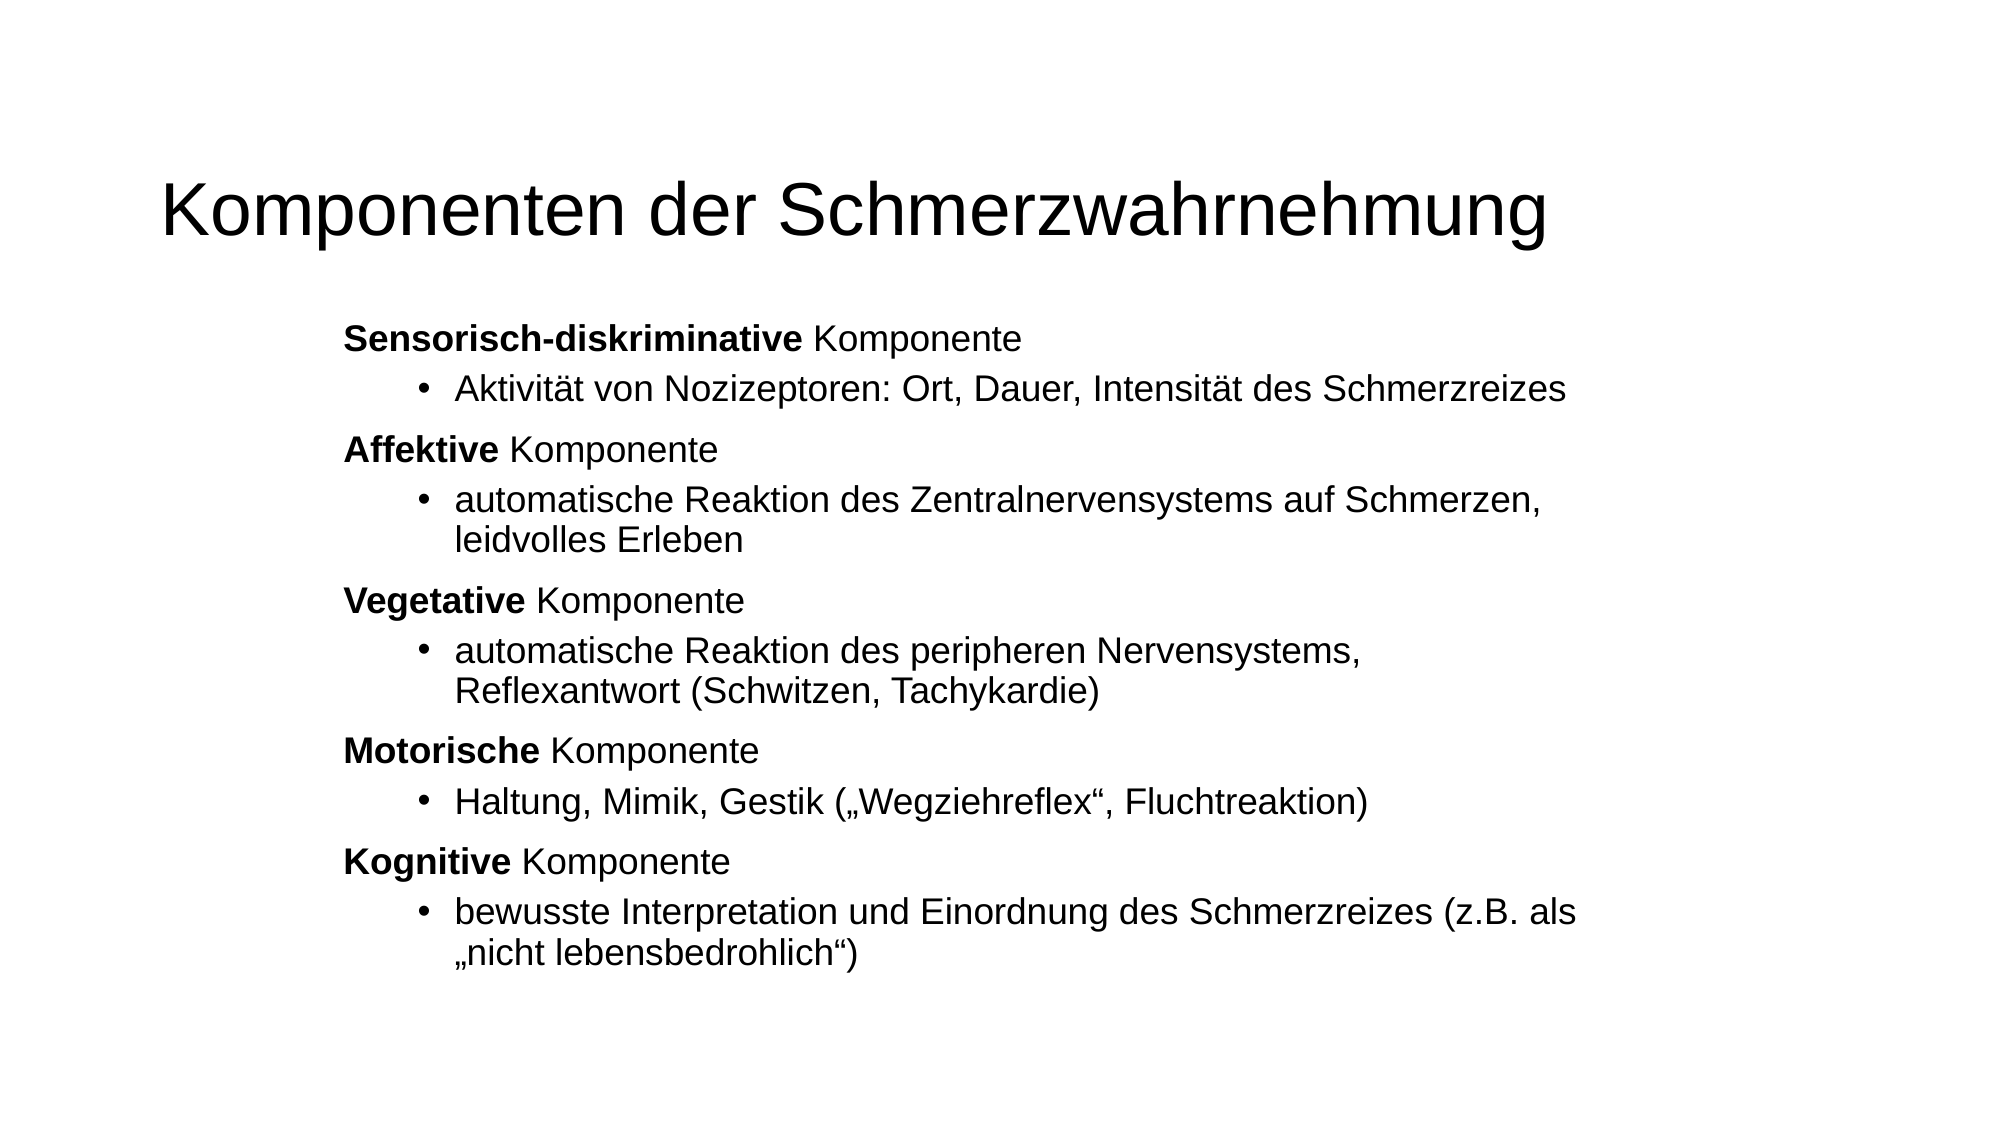

Komponenten der Schmerzwahrnehmung
Sensorisch-diskriminative Komponente
Aktivität von Nozizeptoren: Ort, Dauer, Intensität des Schmerzreizes
Affektive Komponente
automatische Reaktion des Zentralnervensystems auf Schmerzen, leidvolles Erleben
Vegetative Komponente
automatische Reaktion des peripheren Nervensystems, Reflexantwort (Schwitzen, Tachykardie)
Motorische Komponente
Haltung, Mimik, Gestik („Wegziehreflex“, Fluchtreaktion)
Kognitive Komponente
bewusste Interpretation und Einordnung des Schmerzreizes (z.B. als „nicht lebensbedrohlich“)